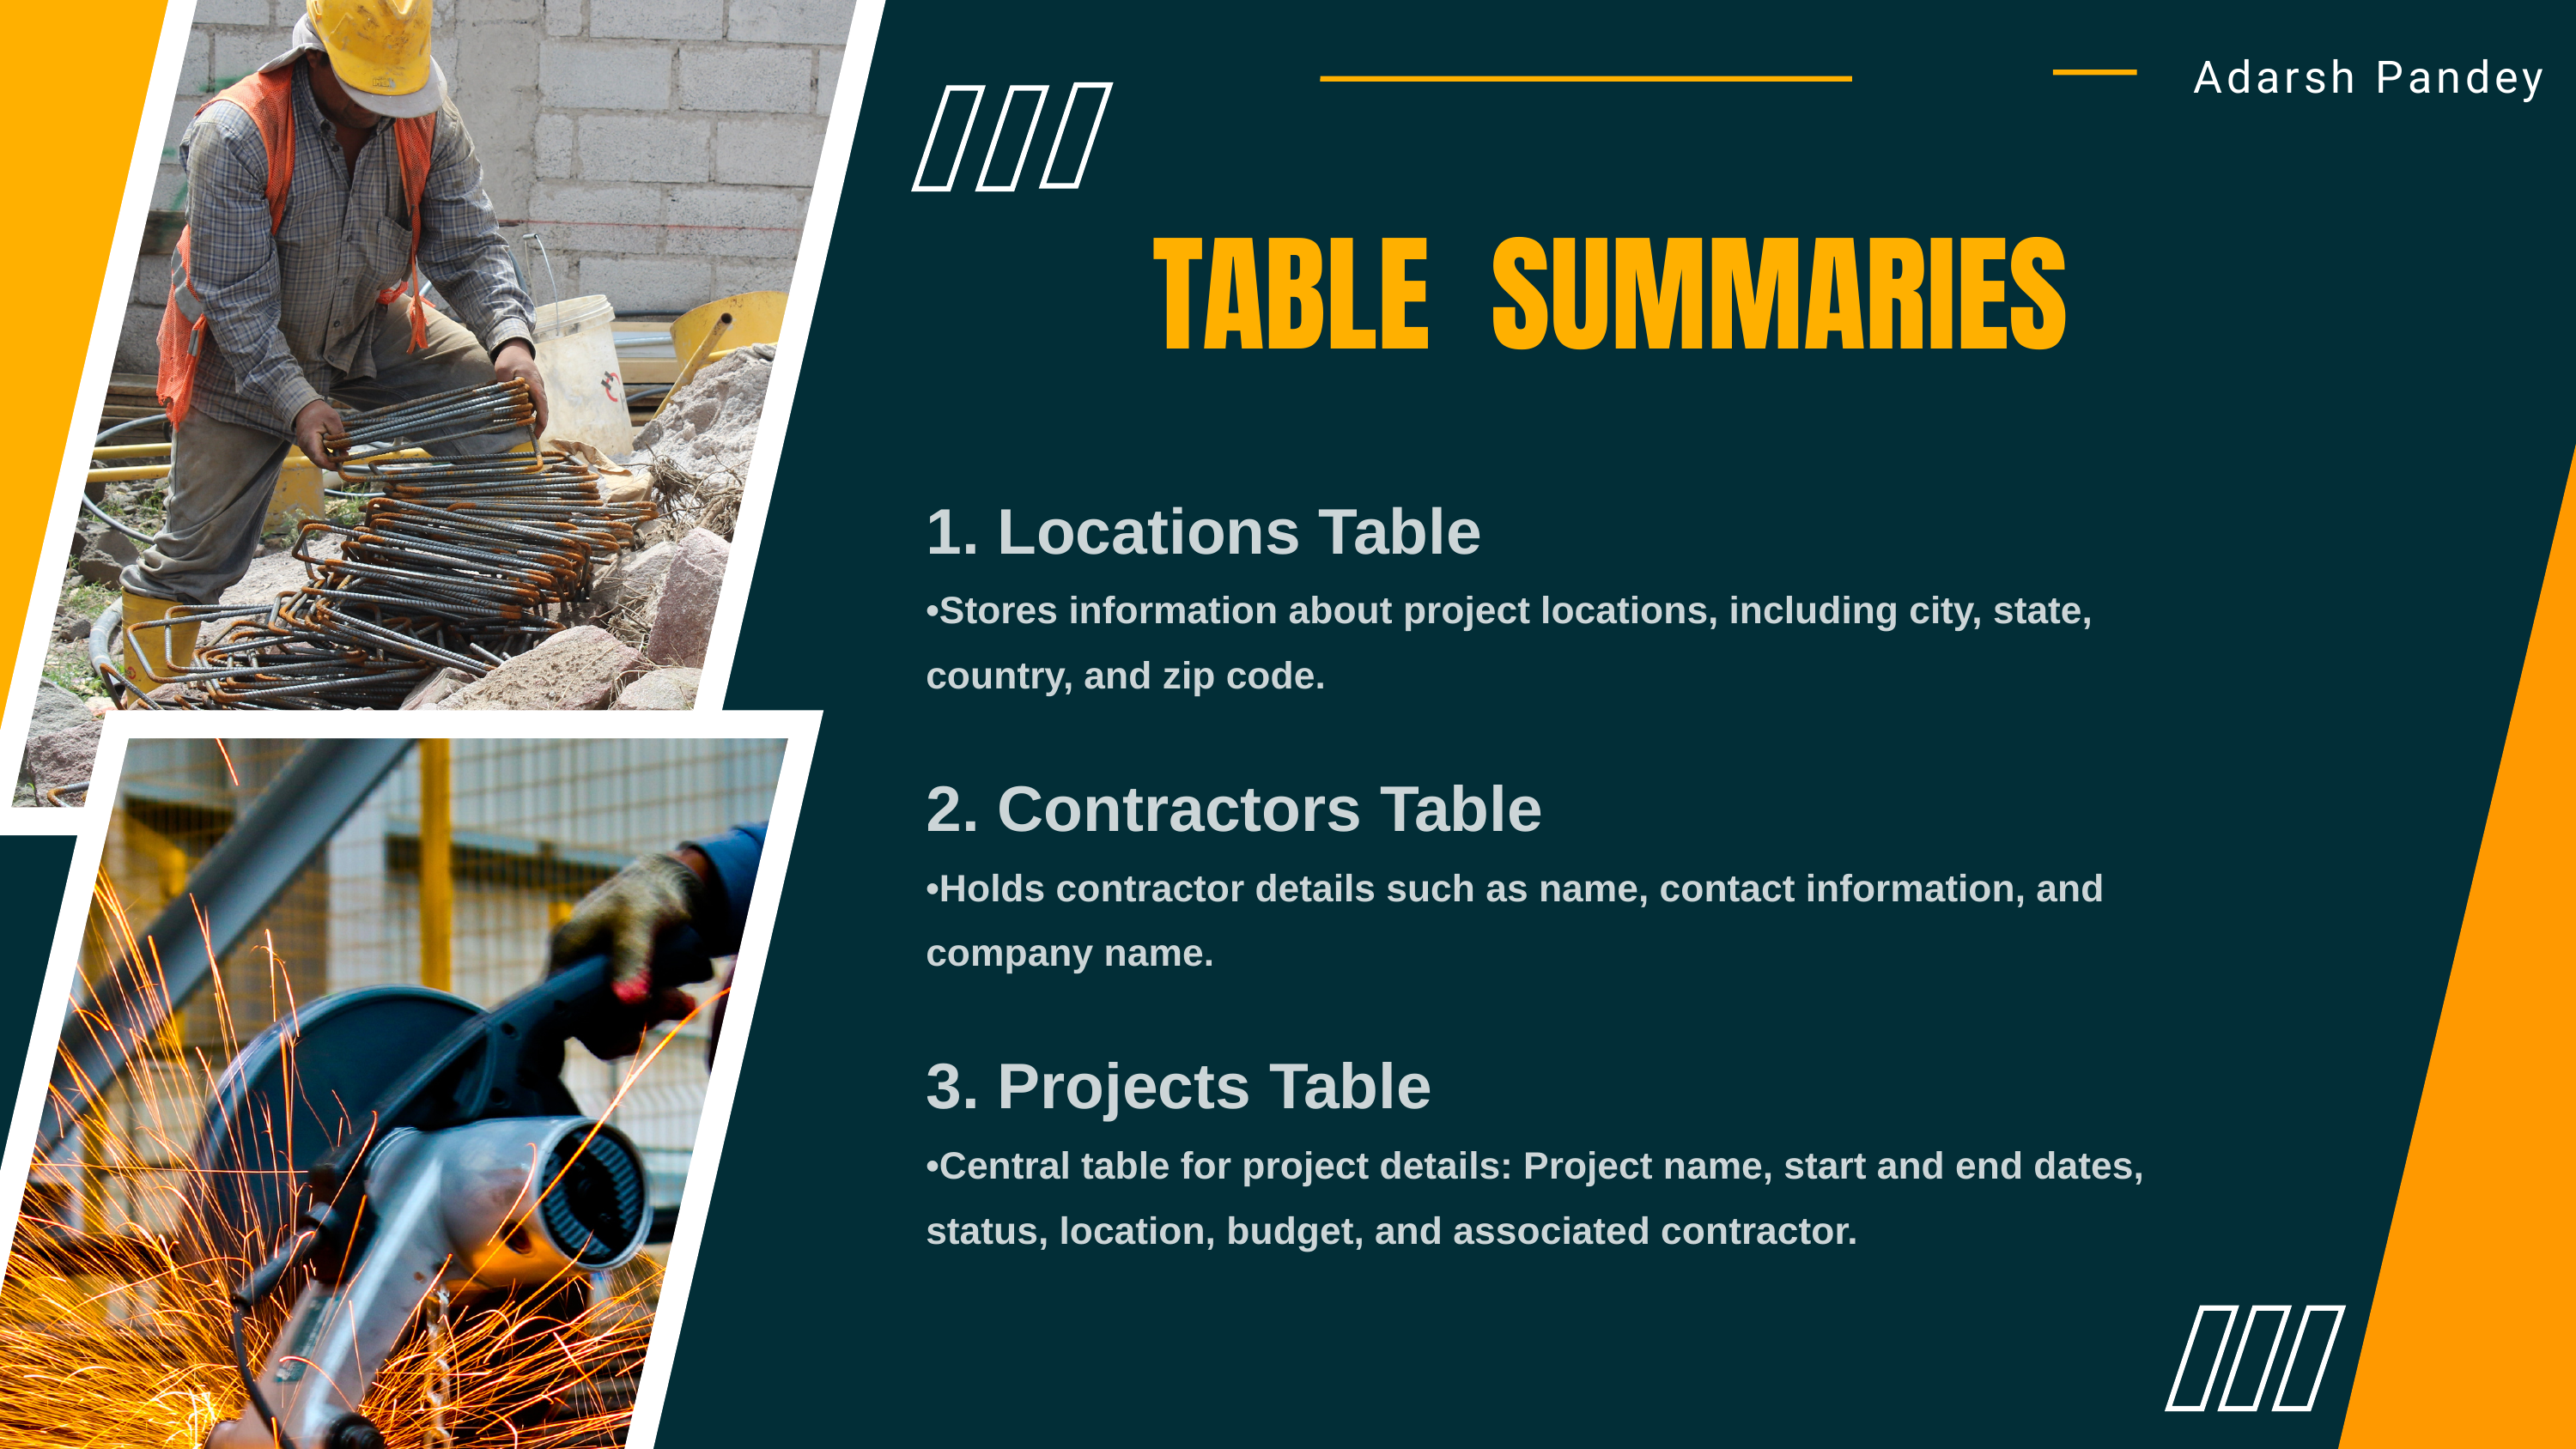

Adarsh Pandey

TABLE  SUMMARIES

1. Locations Table
•Stores information about project locations, including city, state, country, and zip code.

2. Contractors Table
•Holds contractor details such as name, contact information, and company name.

3. Projects Table
•Central table for project details: Project name, start and end dates, status, location, budget, and associated contractor.